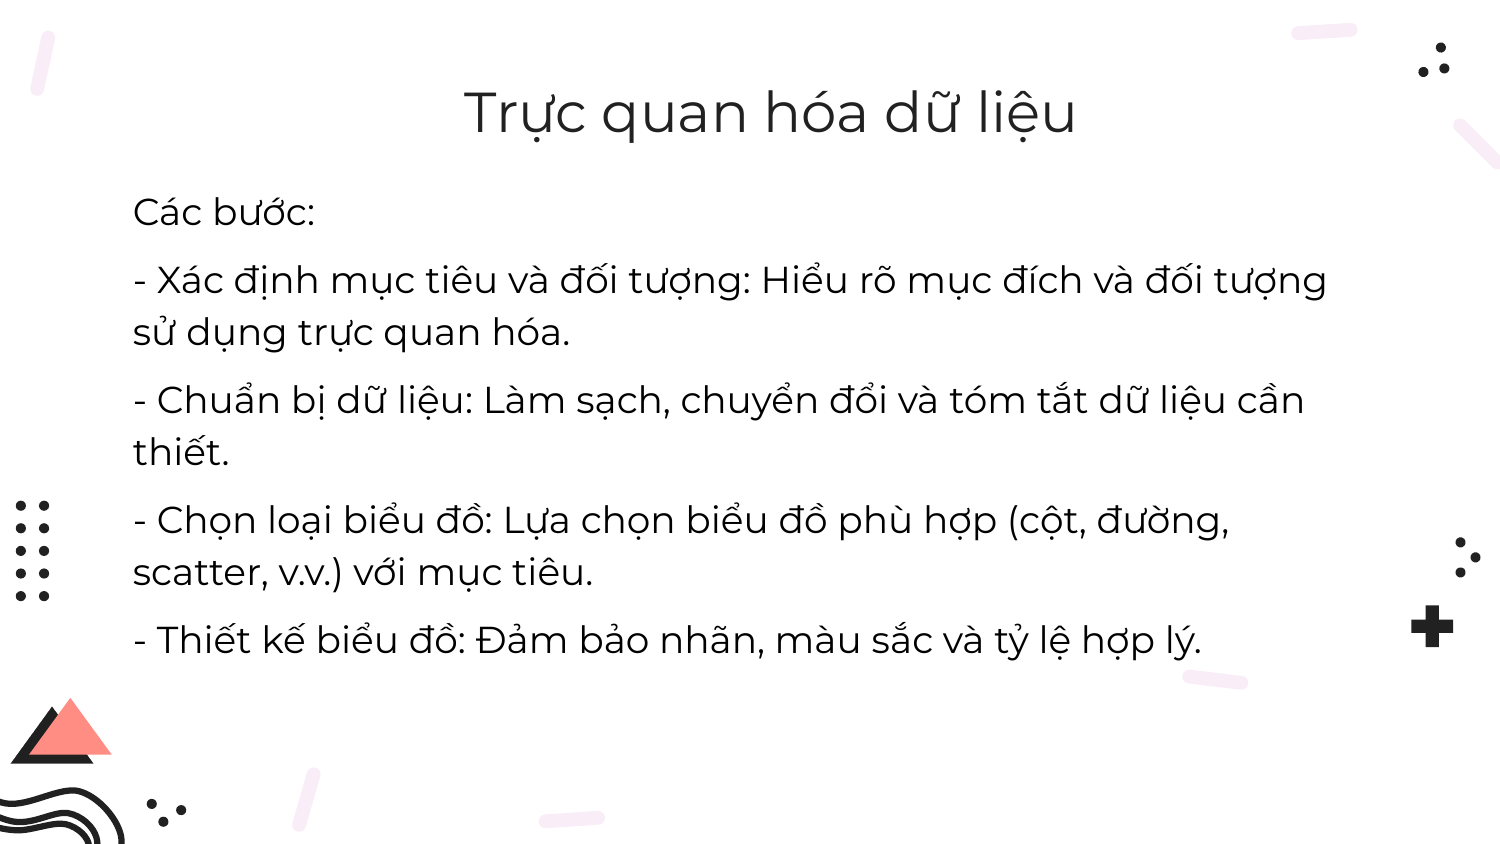

# Trực quan hóa dữ liệu
Các bước:
- Xác định mục tiêu và đối tượng: Hiểu rõ mục đích và đối tượng sử dụng trực quan hóa.
- Chuẩn bị dữ liệu: Làm sạch, chuyển đổi và tóm tắt dữ liệu cần thiết.
- Chọn loại biểu đồ: Lựa chọn biểu đồ phù hợp (cột, đường, scatter, v.v.) với mục tiêu.
- Thiết kế biểu đồ: Đảm bảo nhãn, màu sắc và tỷ lệ hợp lý.